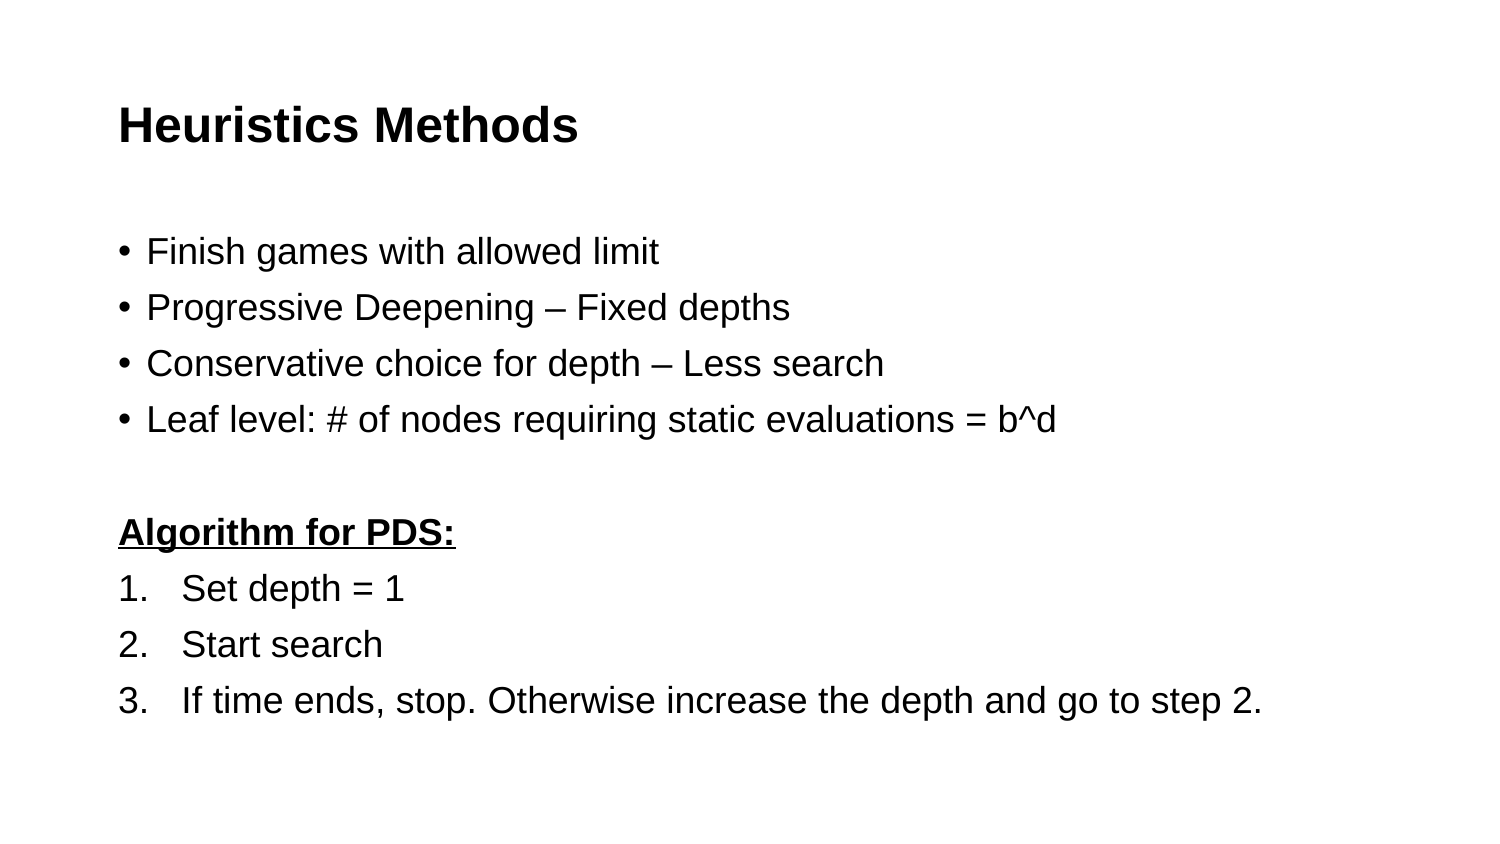

# Heuristics Methods
Finish games with allowed limit
Progressive Deepening – Fixed depths
Conservative choice for depth – Less search
Leaf level: # of nodes requiring static evaluations = b^d

Algorithm for PDS:
Set depth = 1
Start search
If time ends, stop. Otherwise increase the depth and go to step 2.